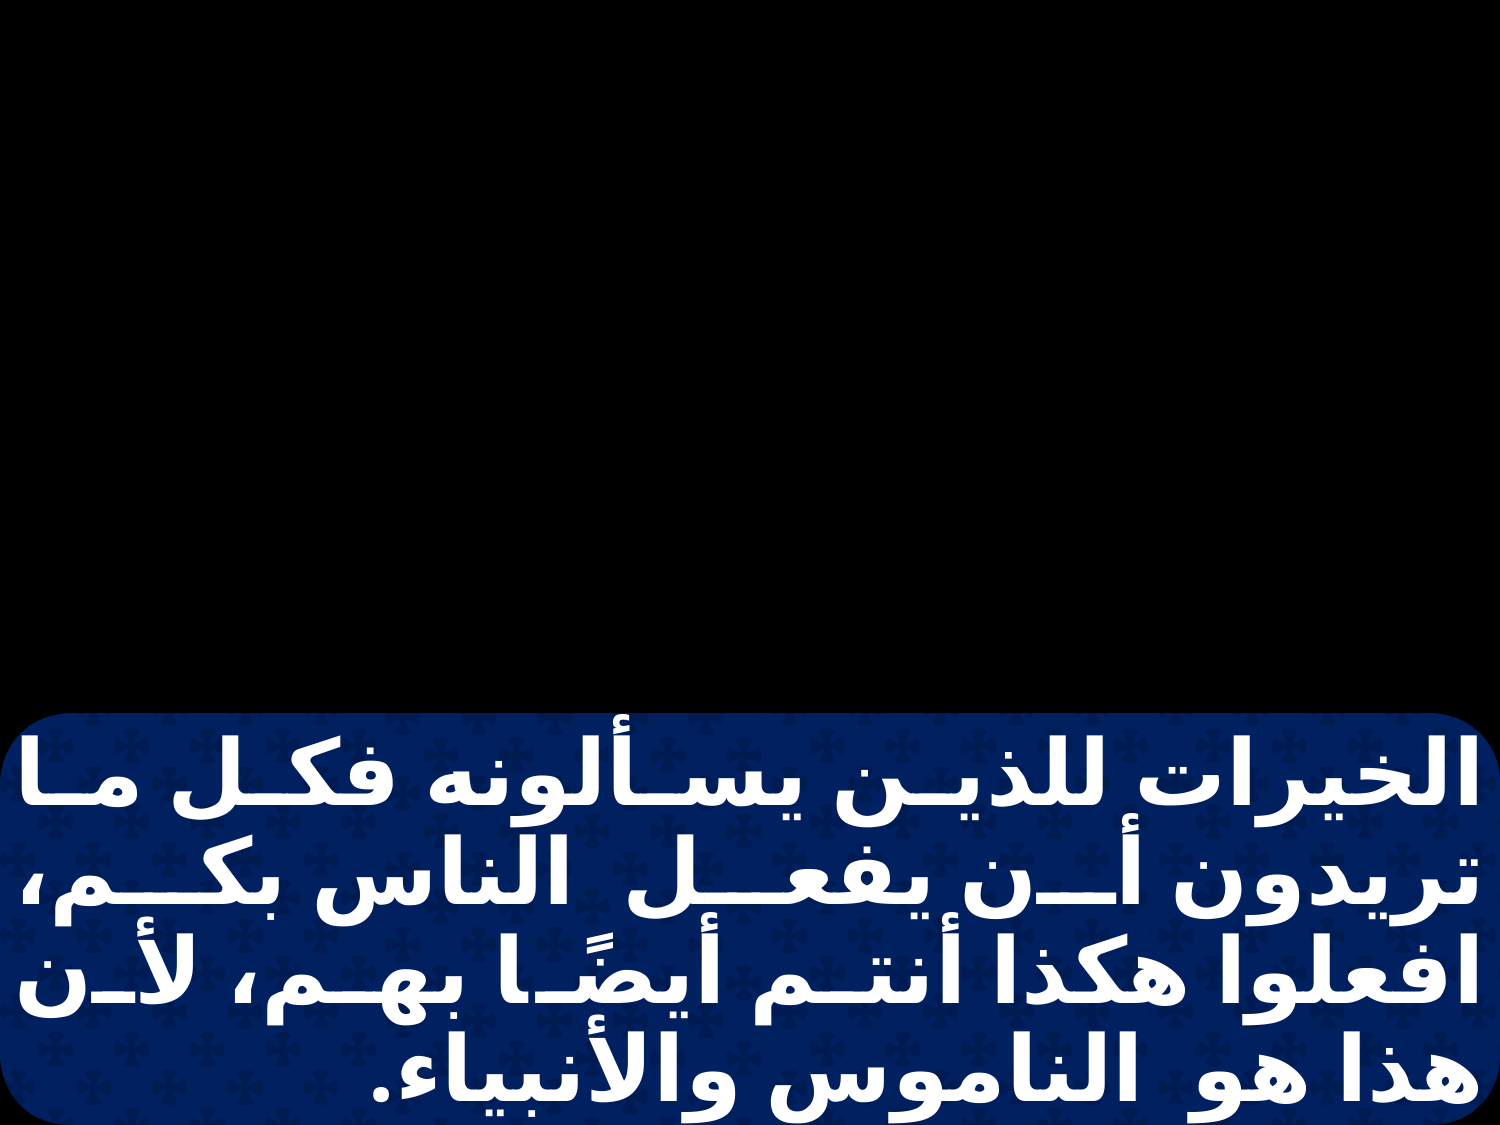

الخيرات للذين يسألونه فكل ما تريدون أن يفعل  الناس بكم، افعلوا هكذا أنتم أيضًا بهم، لأن هذا هو  الناموس والأنبياء.